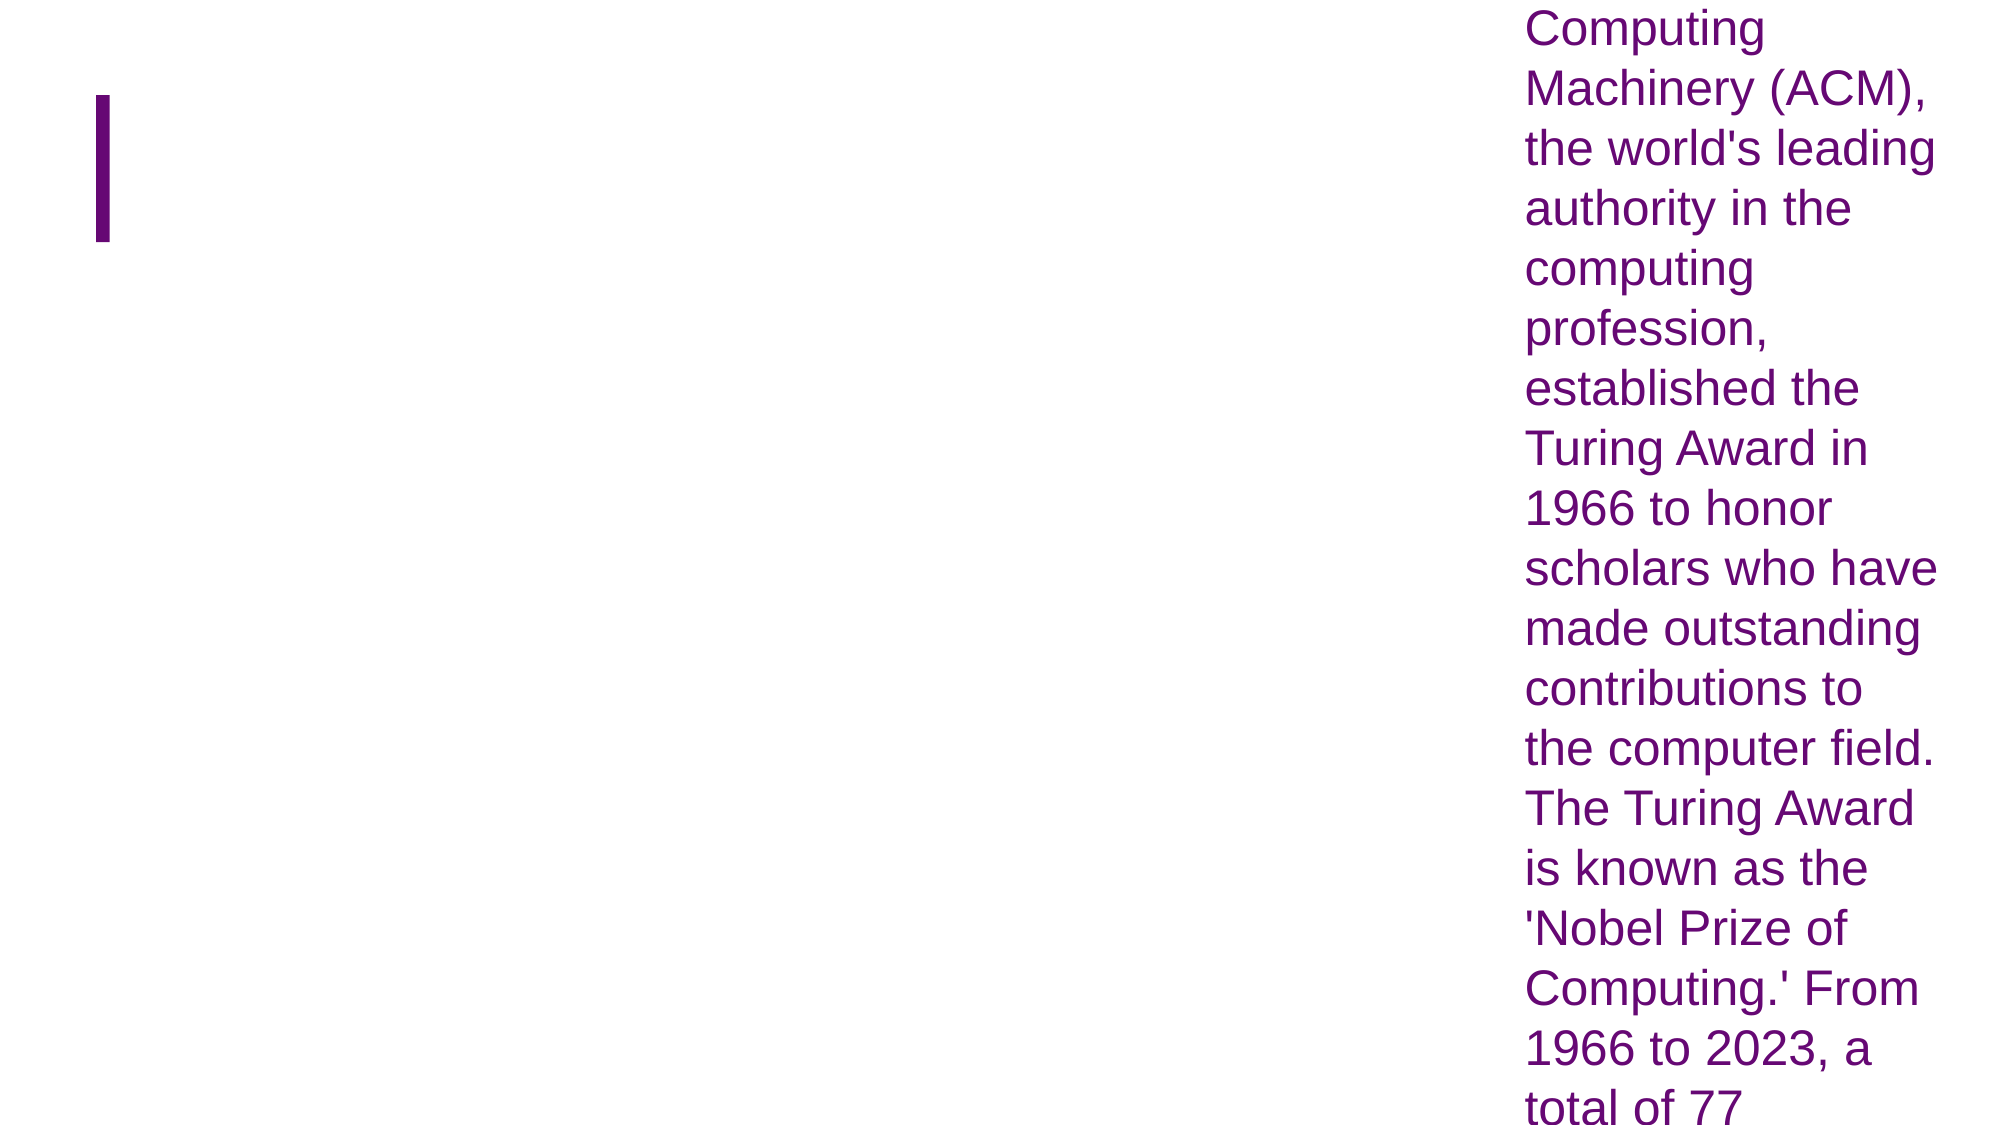

To commemorate Turing, the Association for Computing Machinery (ACM), the world's leading authority in the computing profession, established the Turing Award in 1966 to honor scholars who have made outstanding contributions to the computer field. The Turing Award is known as the 'Nobel Prize of Computing.' From 1966 to 2023, a total of 77 scientists have received this award. The commemoration and honors for Turing are not only a recognition of his personal contributions but also an affirmation of the achievements in computer science and artificial intelligence, inspiring future generations to continue exploring and advancing in the field of AI.